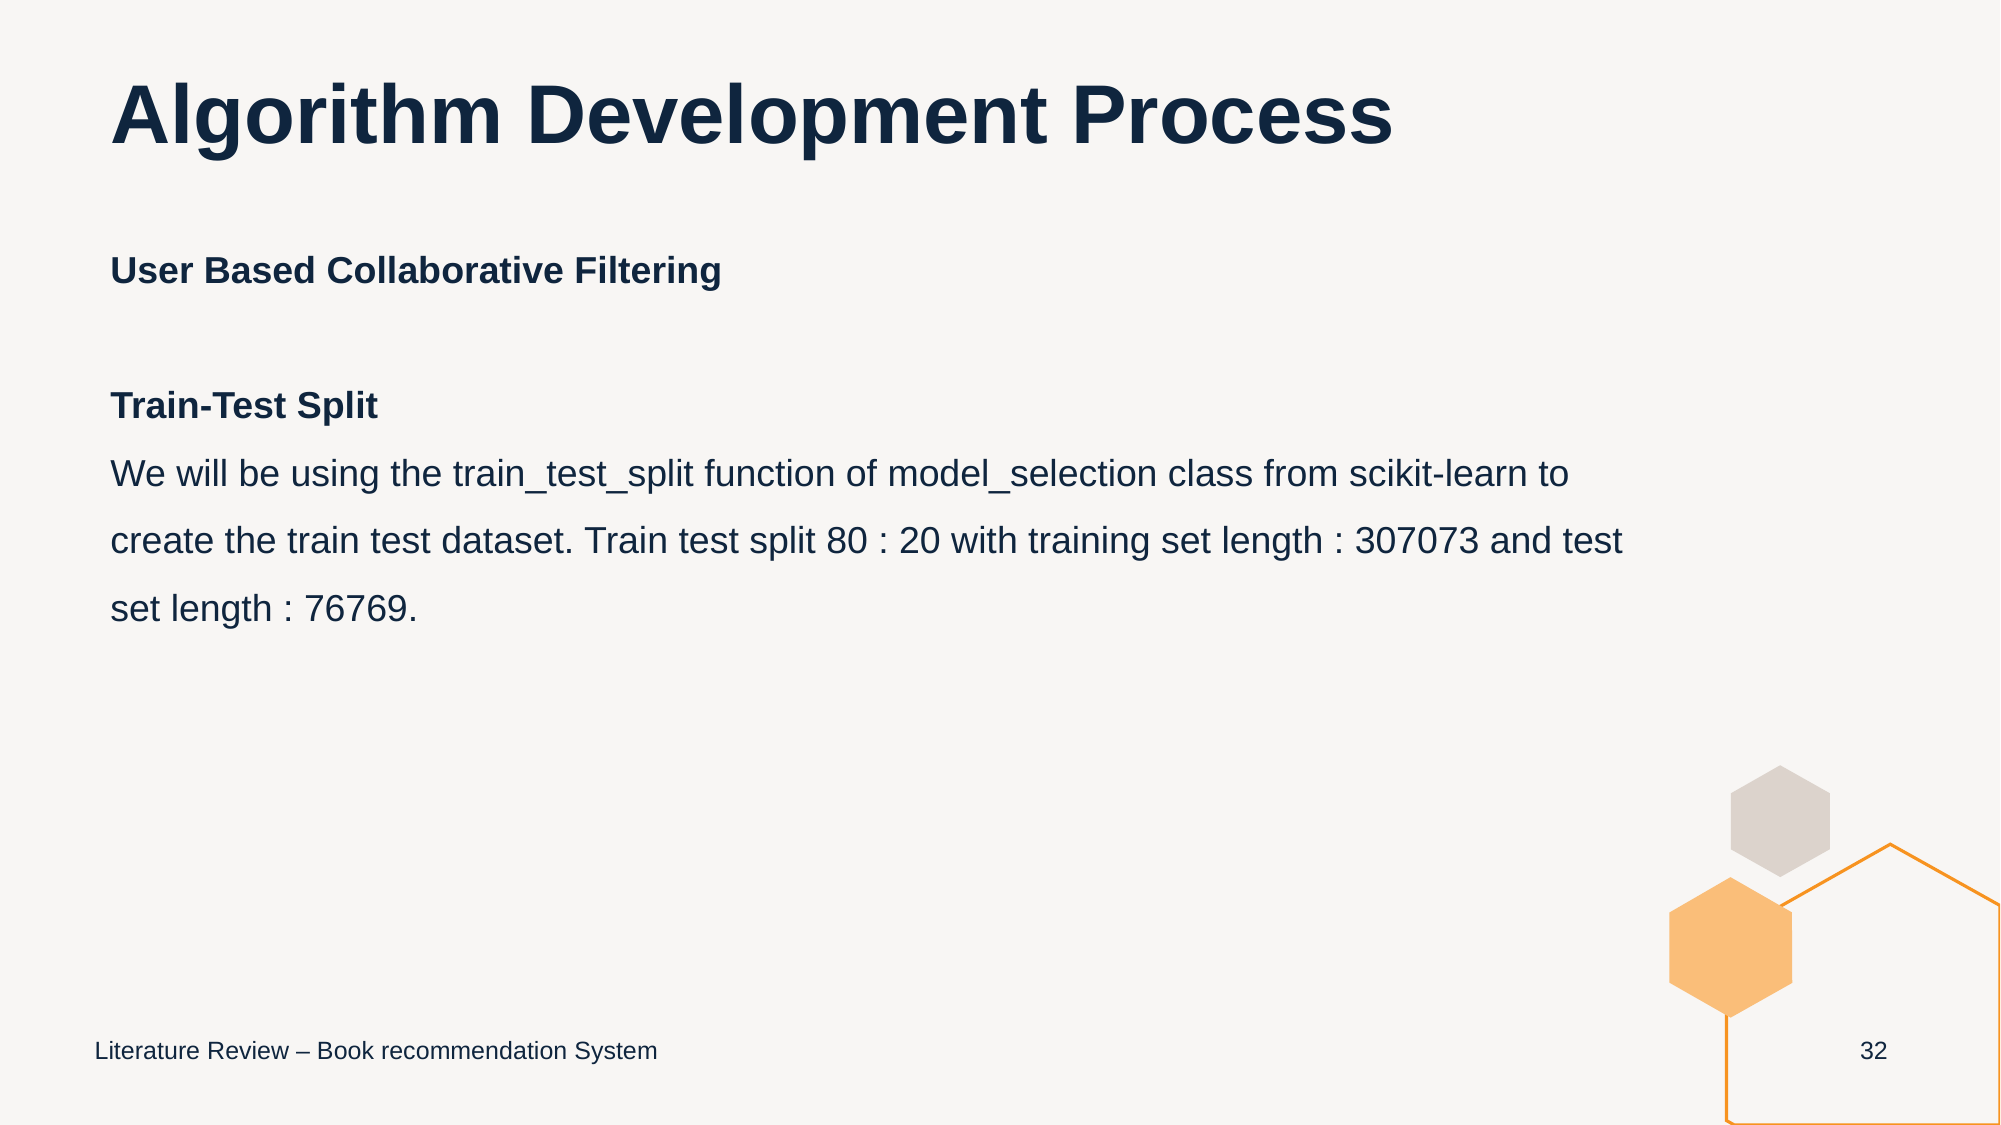

# Algorithm Development Process
User Based Collaborative Filtering

Train-Test Split
We will be using the train_test_split function of model_selection class from scikit-learn to create the train test dataset. Train test split 80 : 20 with training set length : 307073 and test set length : 76769.

Literature Review – Book recommendation System
32